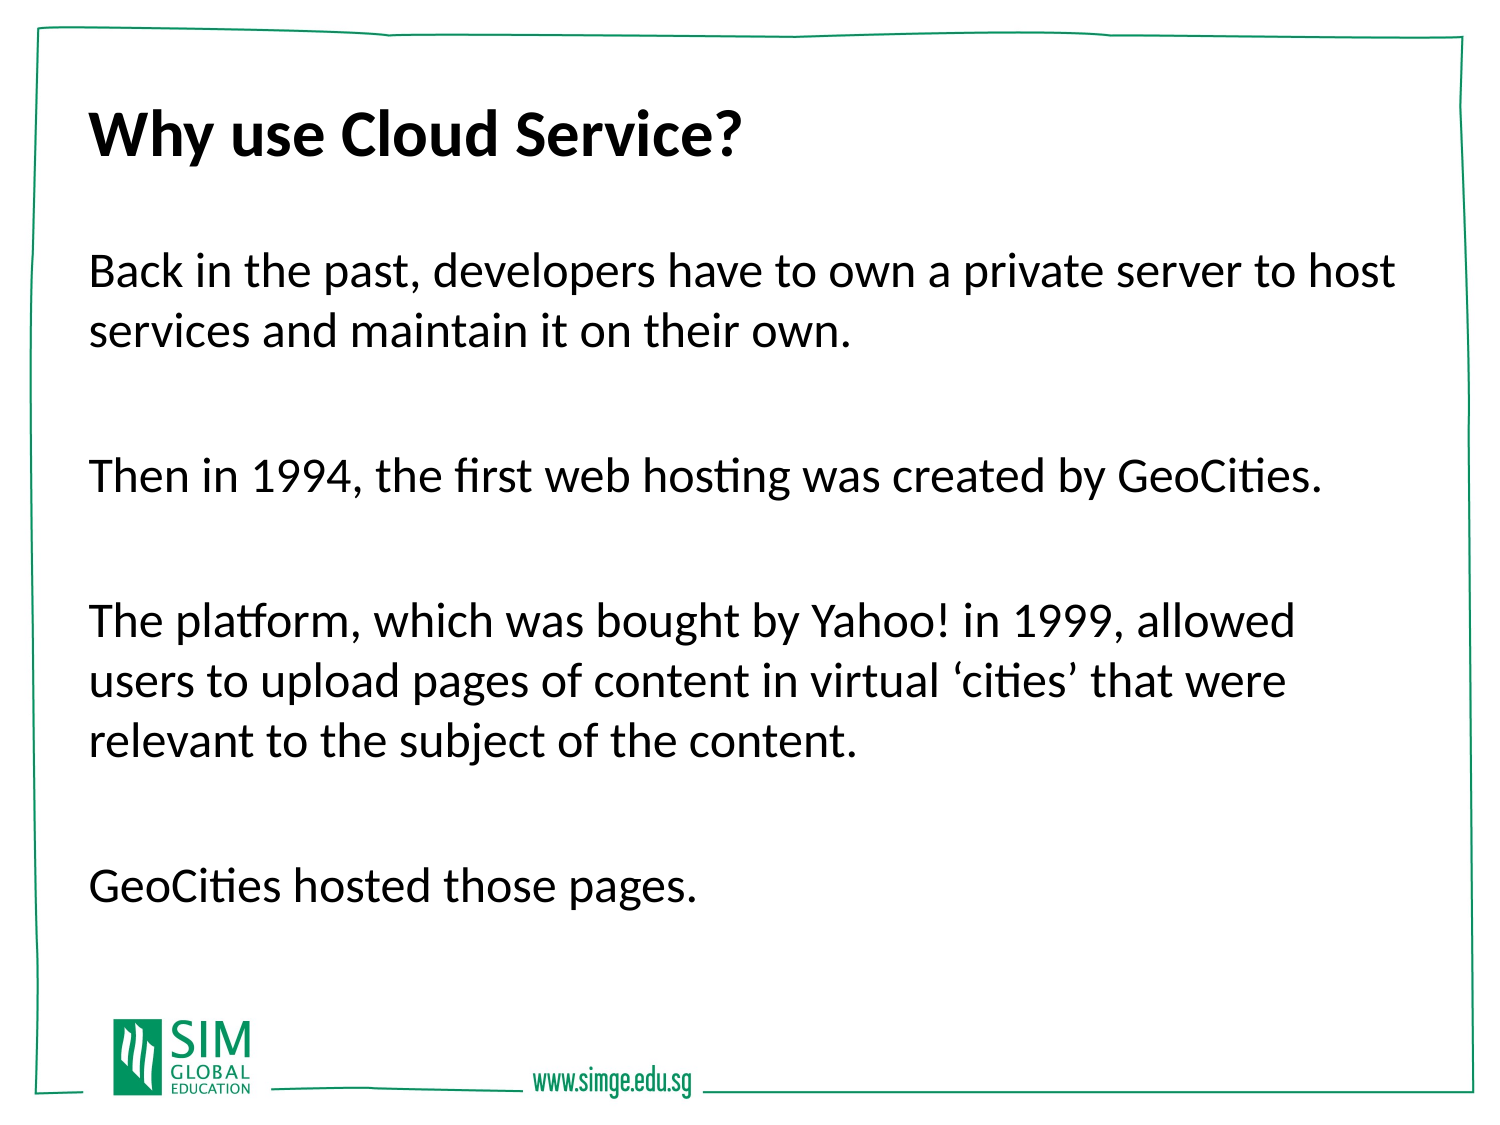

Why use Cloud Service?
Back in the past, developers have to own a private server to host services and maintain it on their own.

Then in 1994, the first web hosting was created by GeoCities.

The platform, which was bought by Yahoo! in 1999, allowed users to upload pages of content in virtual ‘cities’ that were relevant to the subject of the content.

GeoCities hosted those pages.